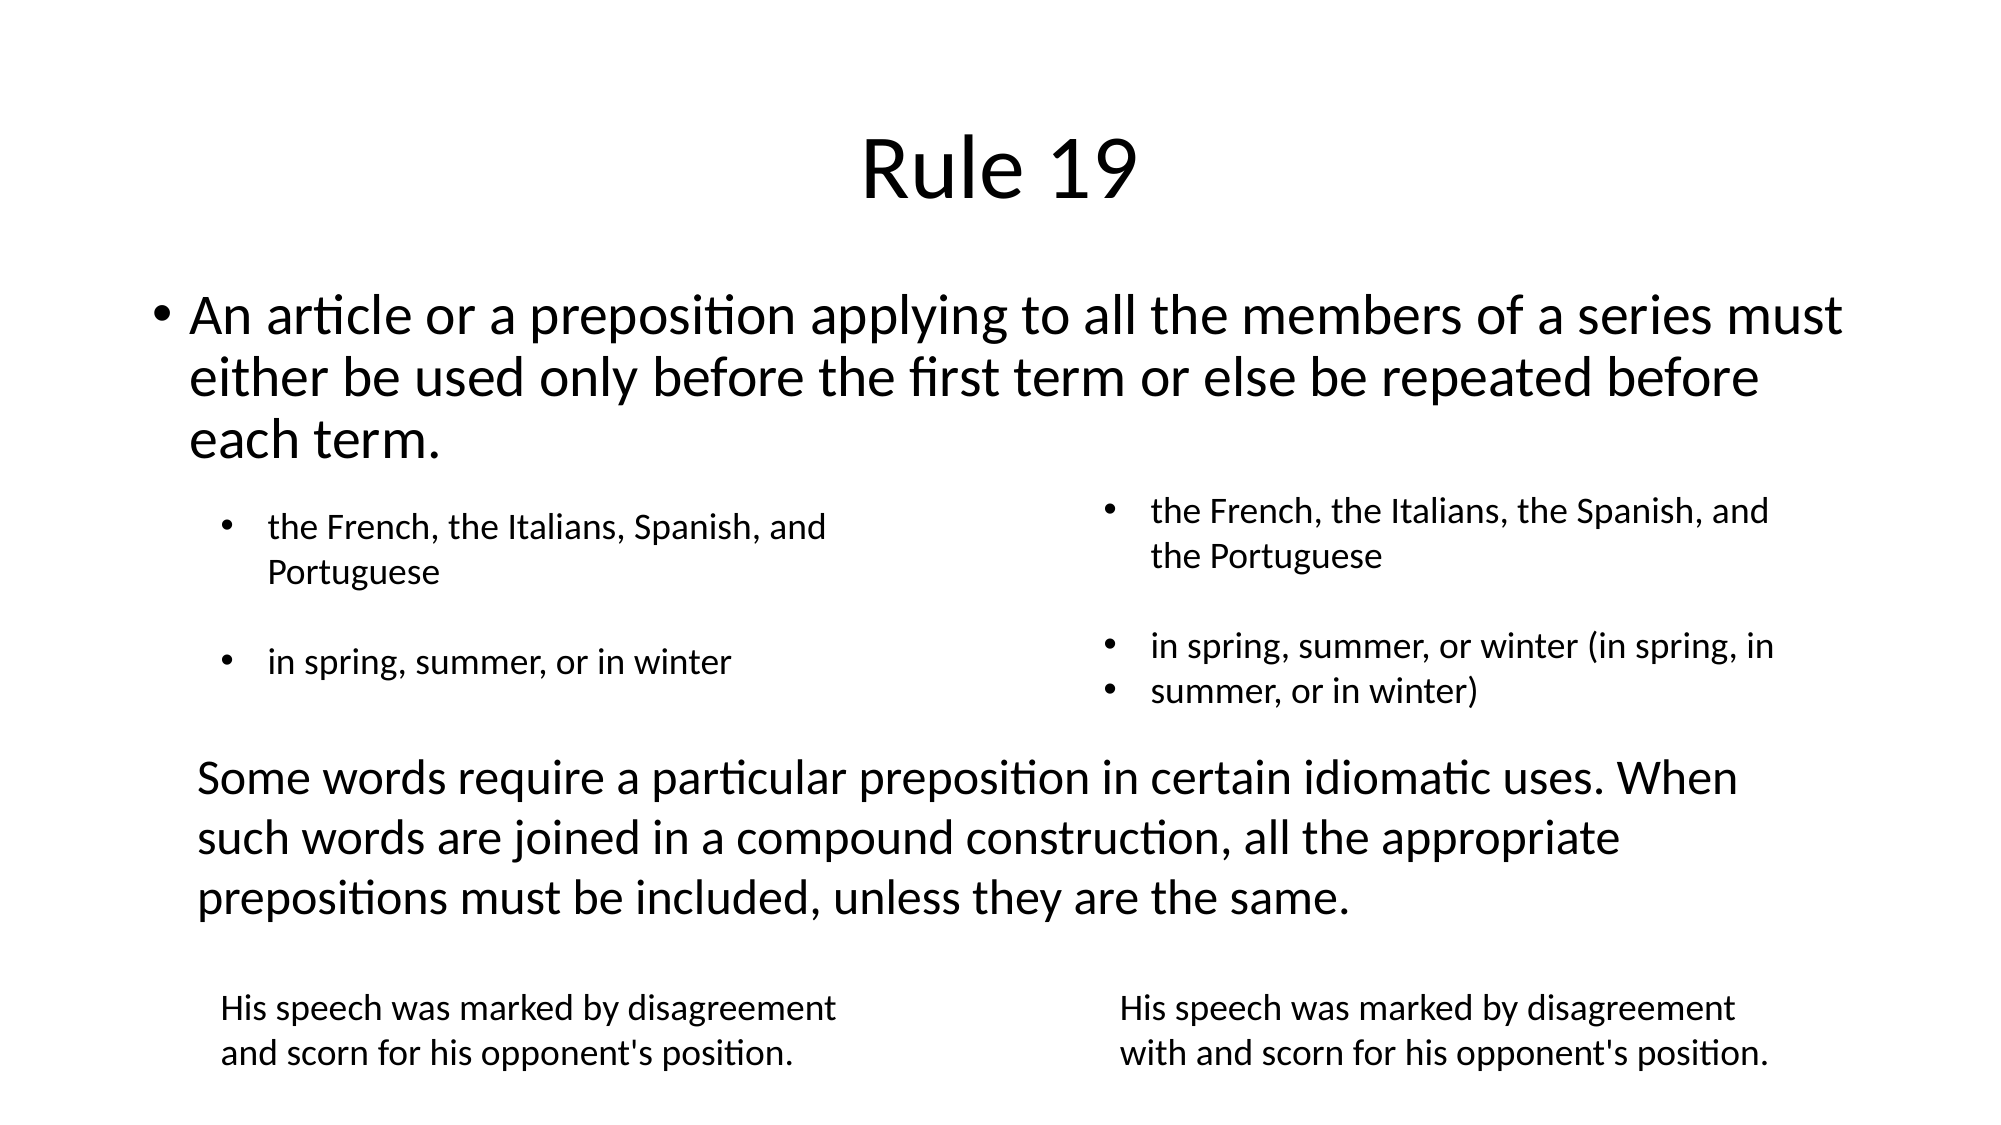

# Rule 19
An article or a preposition applying to all the members of a series must either be used only before the first term or else be repeated before each term.
the French, the Italians, the Spanish, and the Portuguese

in spring, summer, or winter (in spring, in
summer, or in winter)
the French, the Italians, Spanish, and Portuguese

in spring, summer, or in winter
Some words require a particular preposition in certain idiomatic uses. When such words are joined in a compound construction, all the appropriate prepositions must be included, unless they are the same.
His speech was marked by disagreement
with and scorn for his opponent's position.
His speech was marked by disagreement
and scorn for his opponent's position.